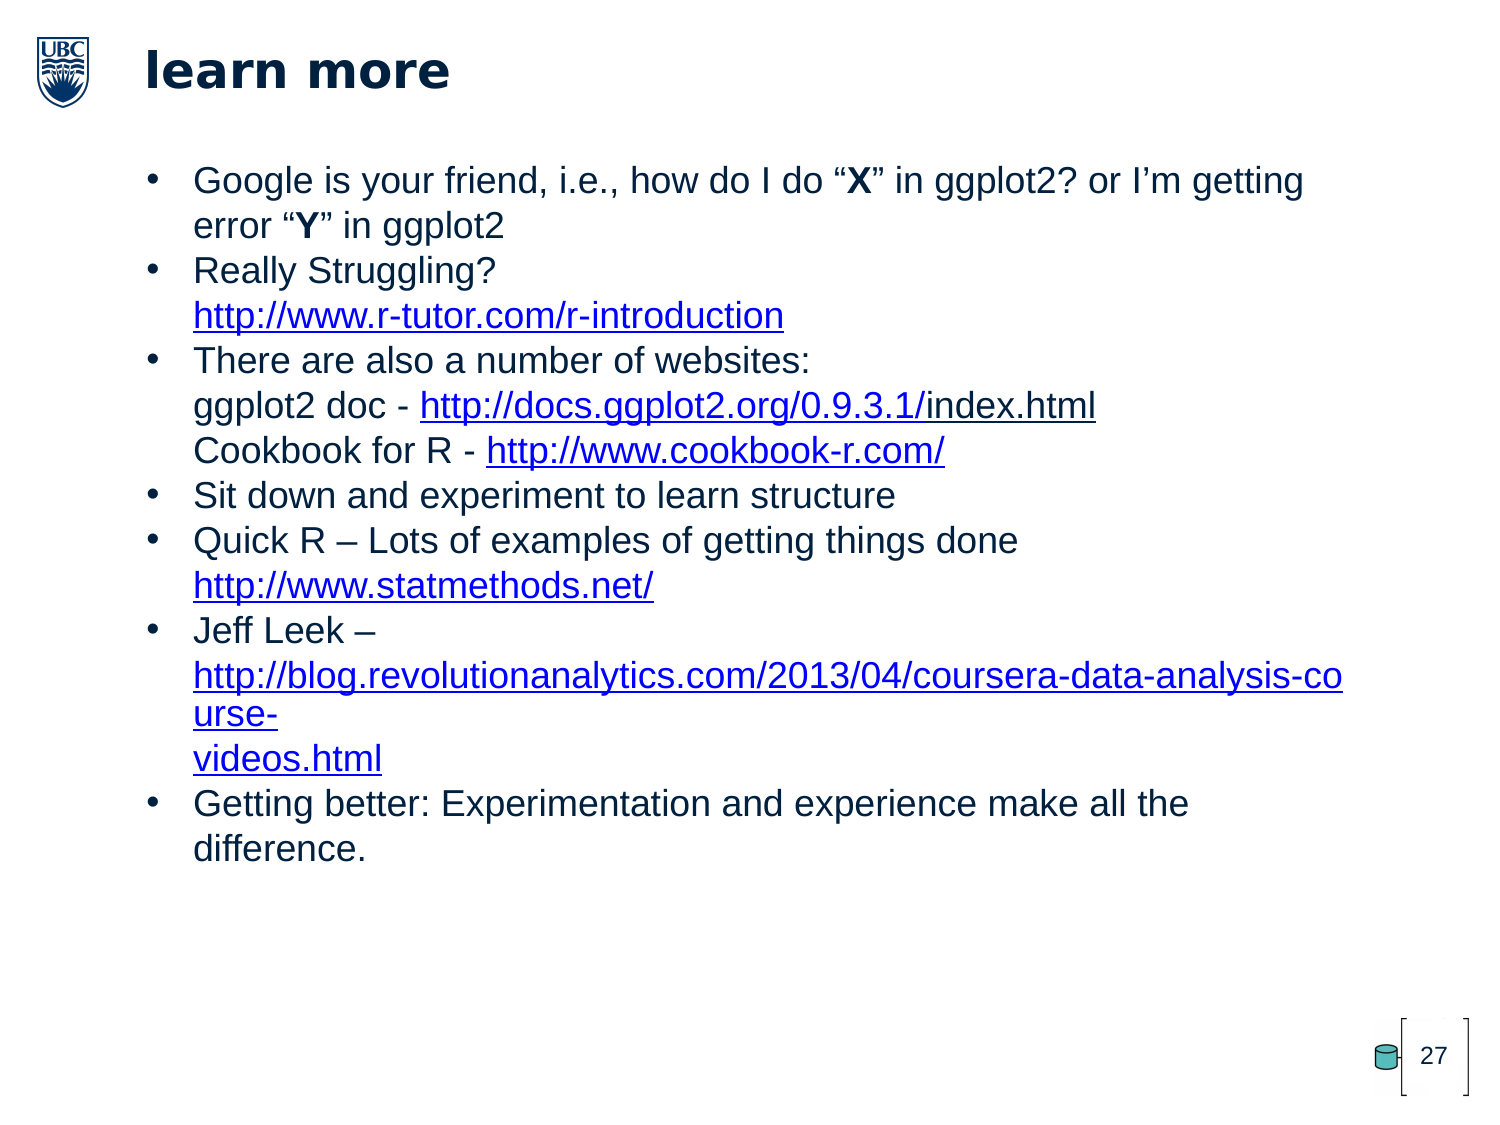

learn more
Google is your friend, i.e., how do I do “X” in ggplot2? or I’m getting error “Y” in ggplot2
Really Struggling?
http://www.r-tutor.com/r-introduction
There are also a number of websites:
ggplot2 doc - http://docs.ggplot2.org/0.9.3.1/index.html
Cookbook for R - http://www.cookbook-r.com/
Sit down and experiment to learn structure
Quick R – Lots of examples of getting things done
http://www.statmethods.net/
Jeff Leek – http://blog.revolutionanalytics.com/2013/04/coursera-data-analysis-course-videos.html
Getting better: Experimentation and experience make all the difference.
27